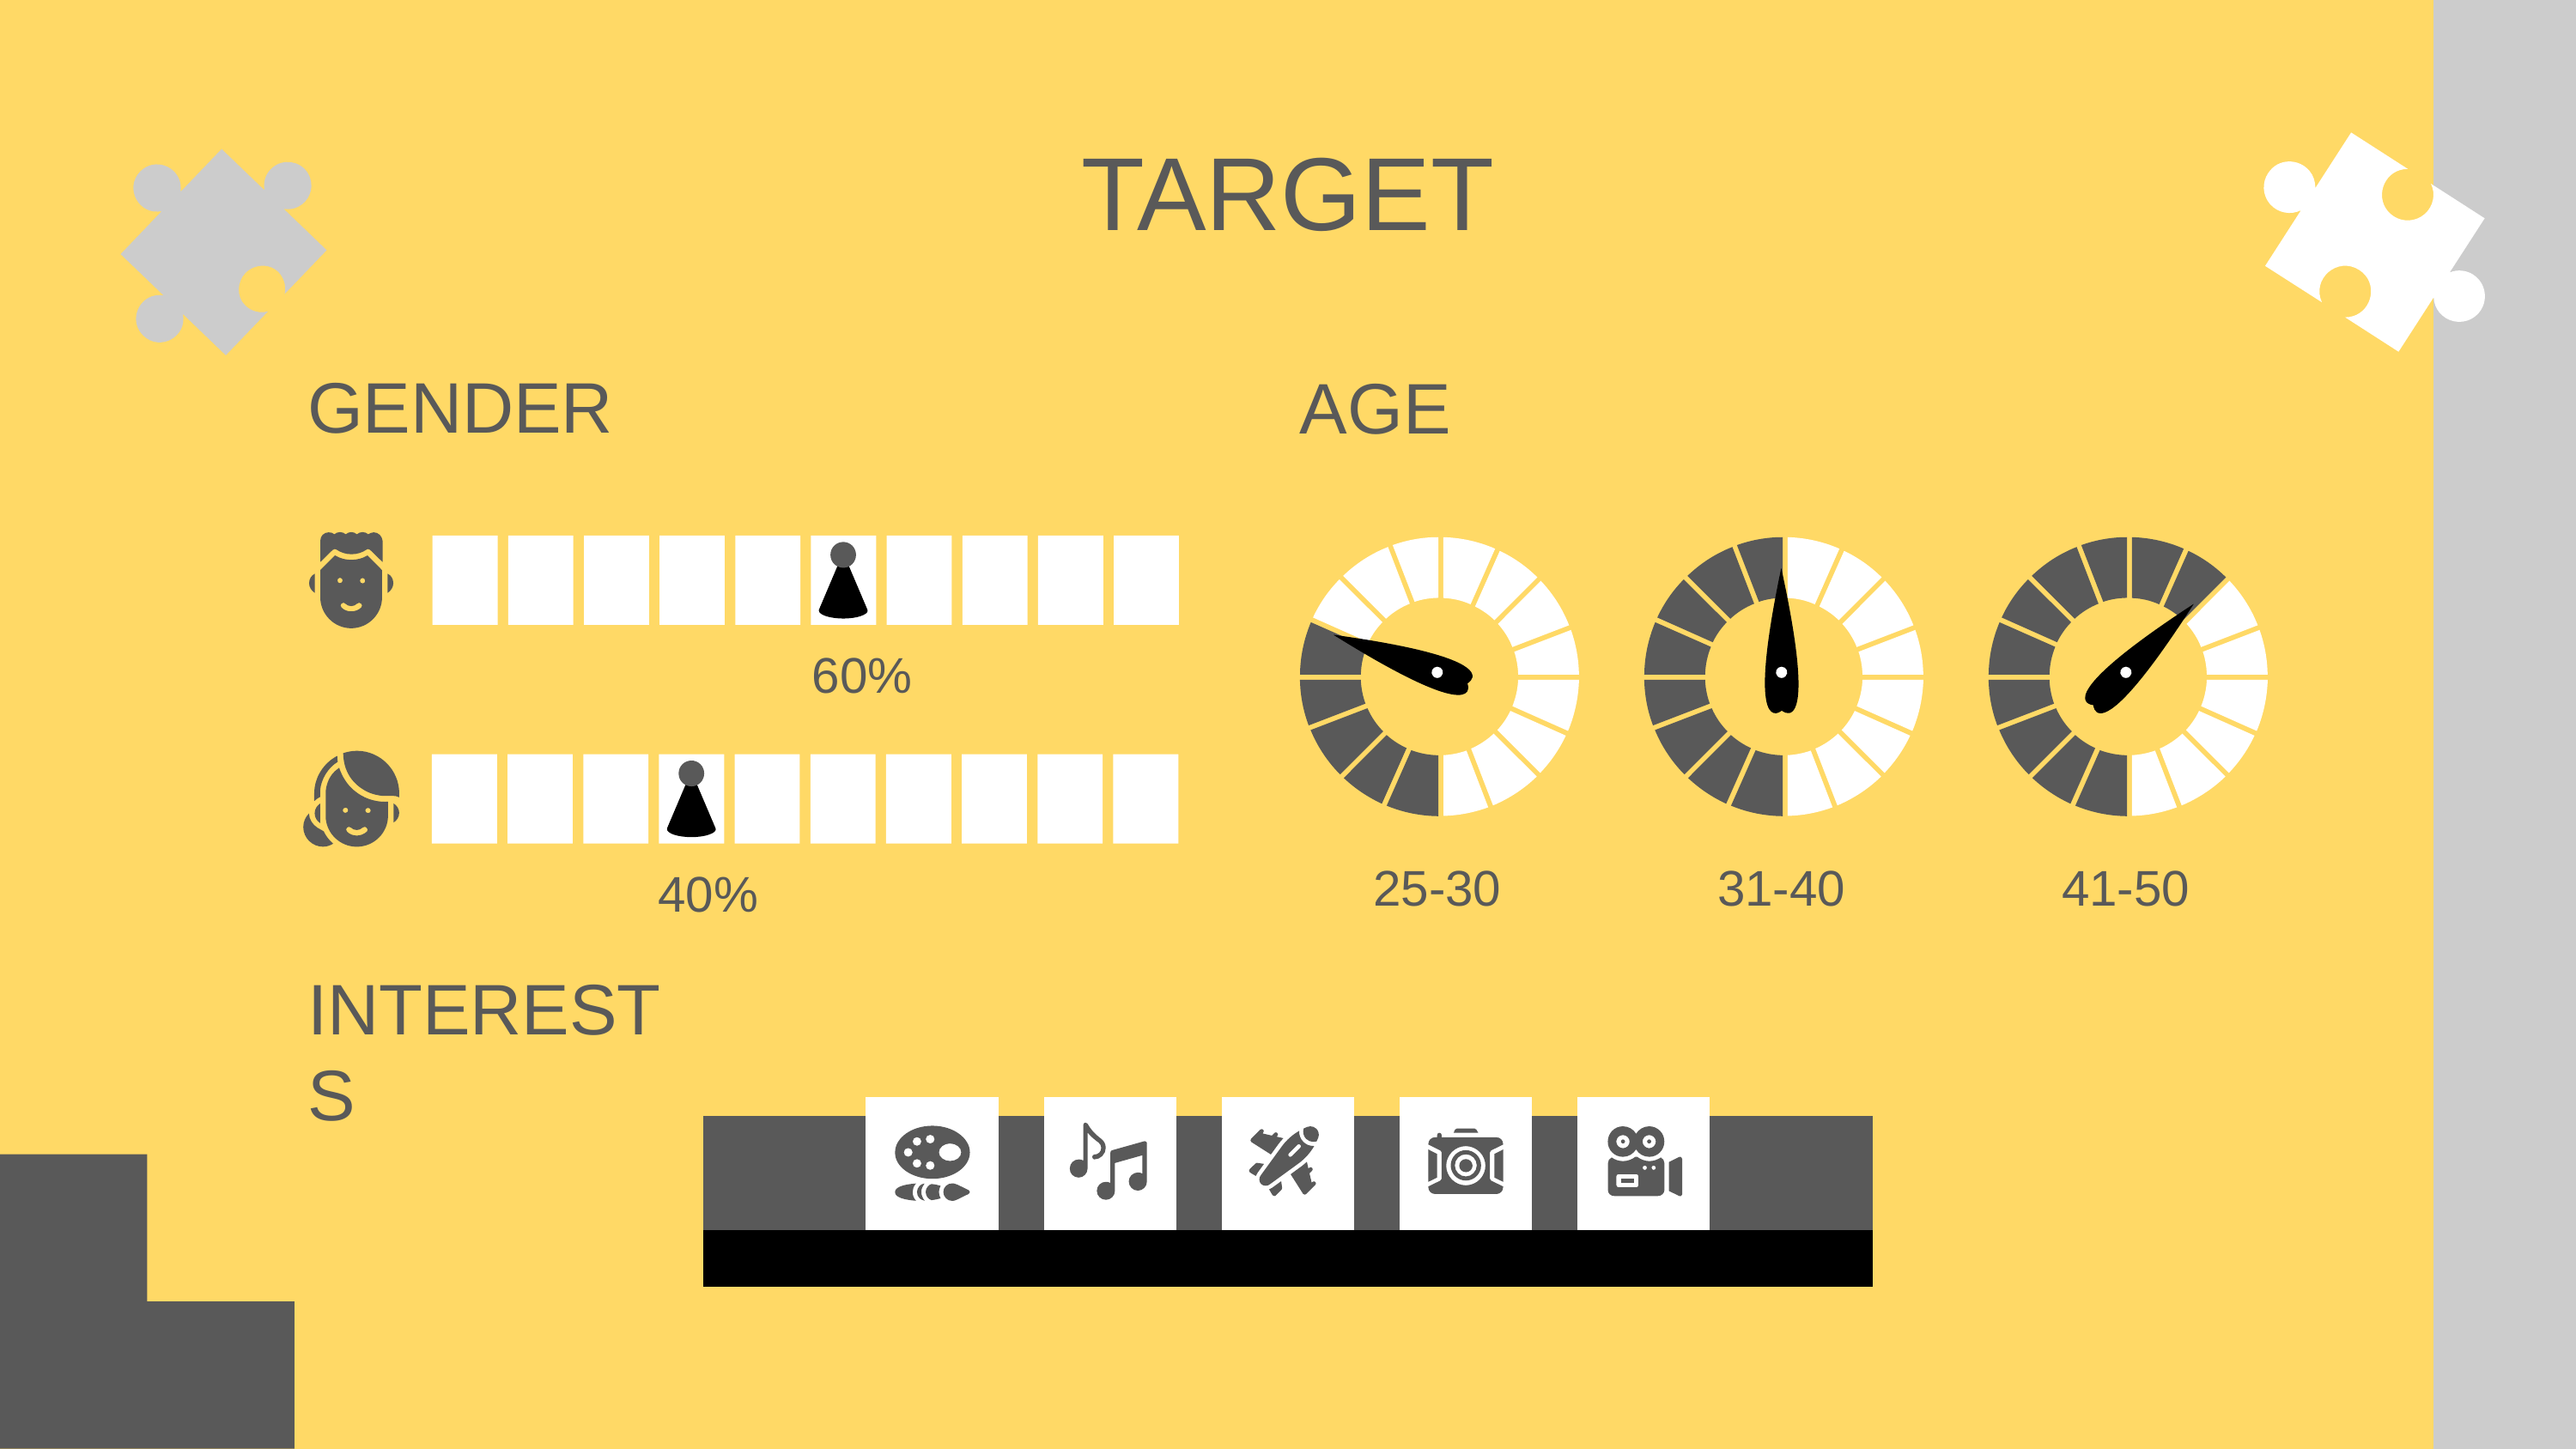

# TARGET
GENDER
AGE

60%

25-30
31-40
41-50
40%
INTERESTS